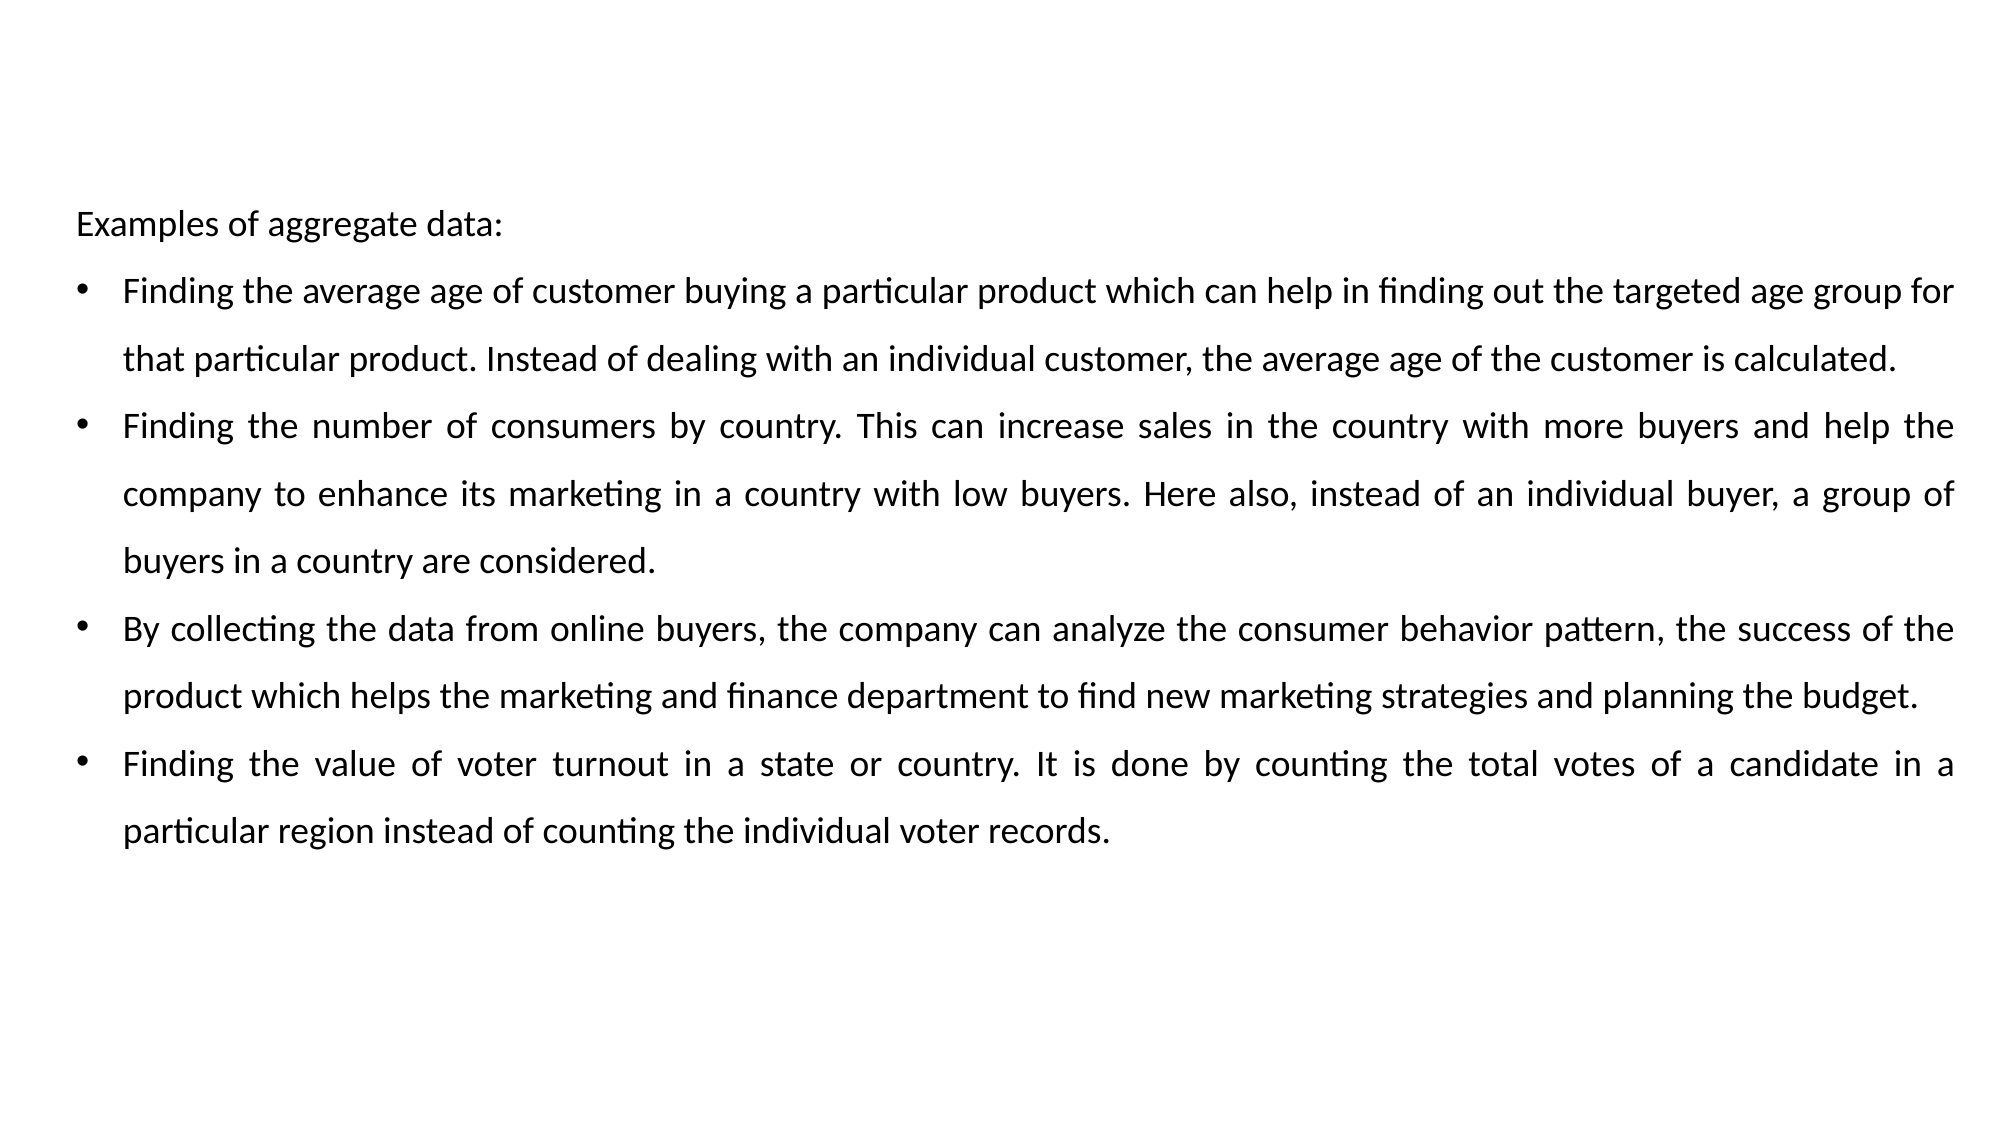

Examples of aggregate data:
Finding the average age of customer buying a particular product which can help in finding out the targeted age group for that particular product. Instead of dealing with an individual customer, the average age of the customer is calculated.
Finding the number of consumers by country. This can increase sales in the country with more buyers and help the company to enhance its marketing in a country with low buyers. Here also, instead of an individual buyer, a group of buyers in a country are considered.
By collecting the data from online buyers, the company can analyze the consumer behavior pattern, the success of the product which helps the marketing and finance department to find new marketing strategies and planning the budget.
Finding the value of voter turnout in a state or country. It is done by counting the total votes of a candidate in a particular region instead of counting the individual voter records.